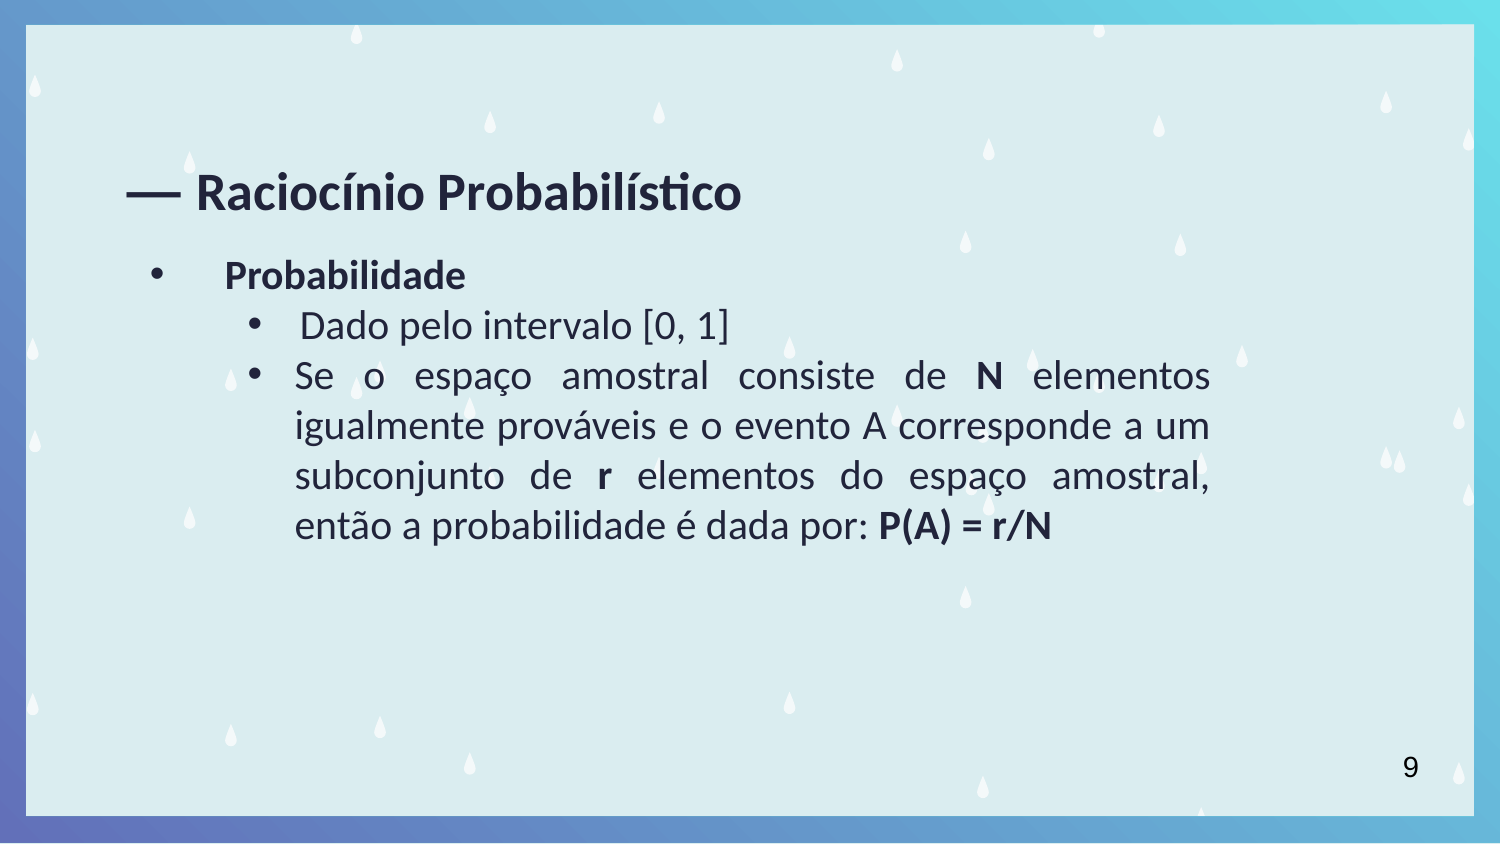

# — Raciocínio Probabilístico
Probabilidade
Dado pelo intervalo [0, 1]
Se o espaço amostral consiste de N elementos igualmente prováveis e o evento A corresponde a um subconjunto de r elementos do espaço amostral, então a probabilidade é dada por: P(A) = r/N

9